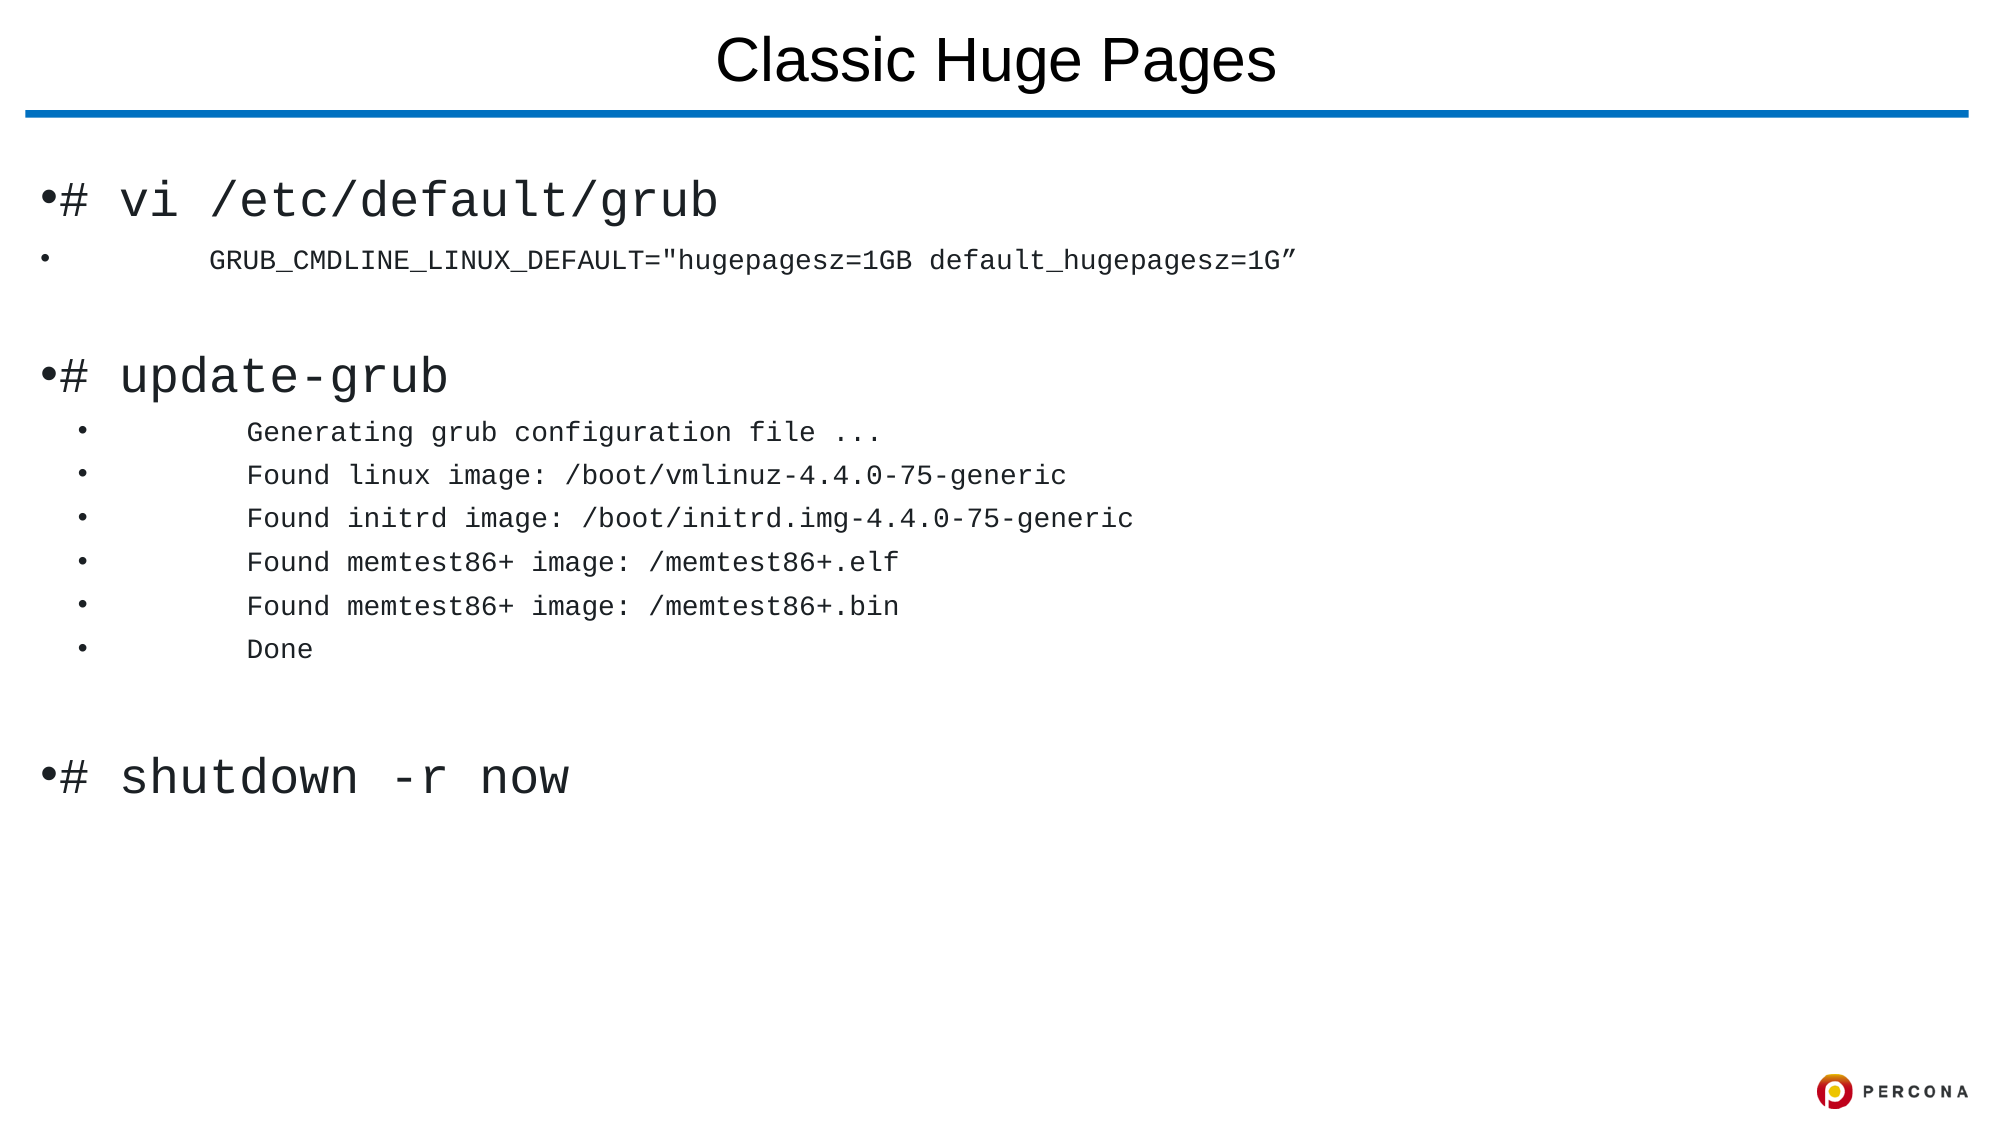

# Classic Huge Pages
# vi /etc/default/grub
	GRUB_CMDLINE_LINUX_DEFAULT="hugepagesz=1GB default_hugepagesz=1G”

# update-grub
	Generating grub configuration file ...
	Found linux image: /boot/vmlinuz-4.4.0-75-generic
	Found initrd image: /boot/initrd.img-4.4.0-75-generic
	Found memtest86+ image: /memtest86+.elf
	Found memtest86+ image: /memtest86+.bin
	Done

# shutdown -r now